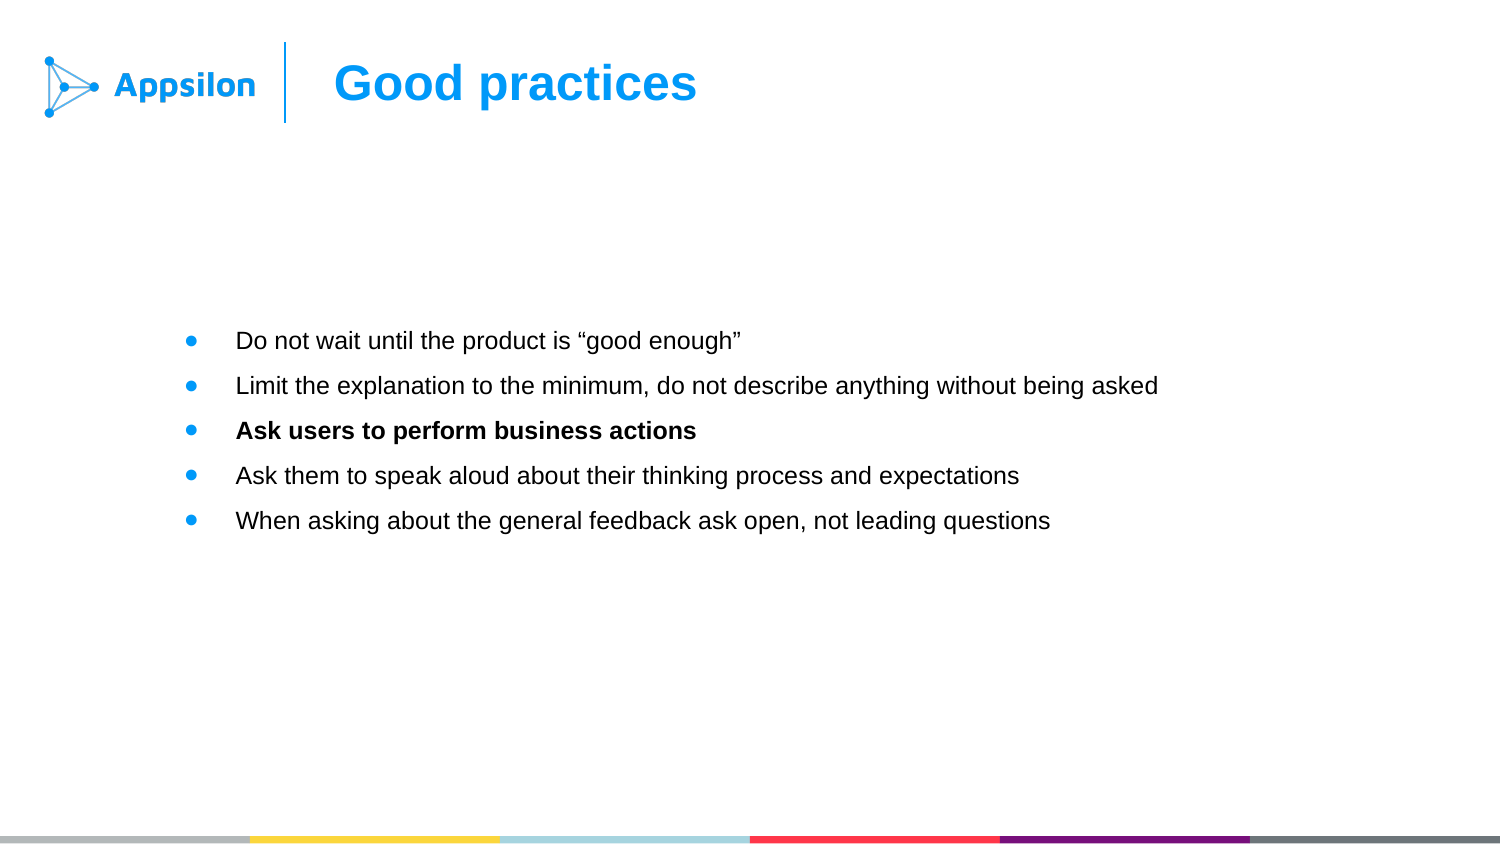

Good practices
Do not wait until the product is “good enough”
Limit the explanation to the minimum, do not describe anything without being asked
Ask users to perform business actions
Ask them to speak aloud about their thinking process and expectations
When asking about the general feedback ask open, not leading questions